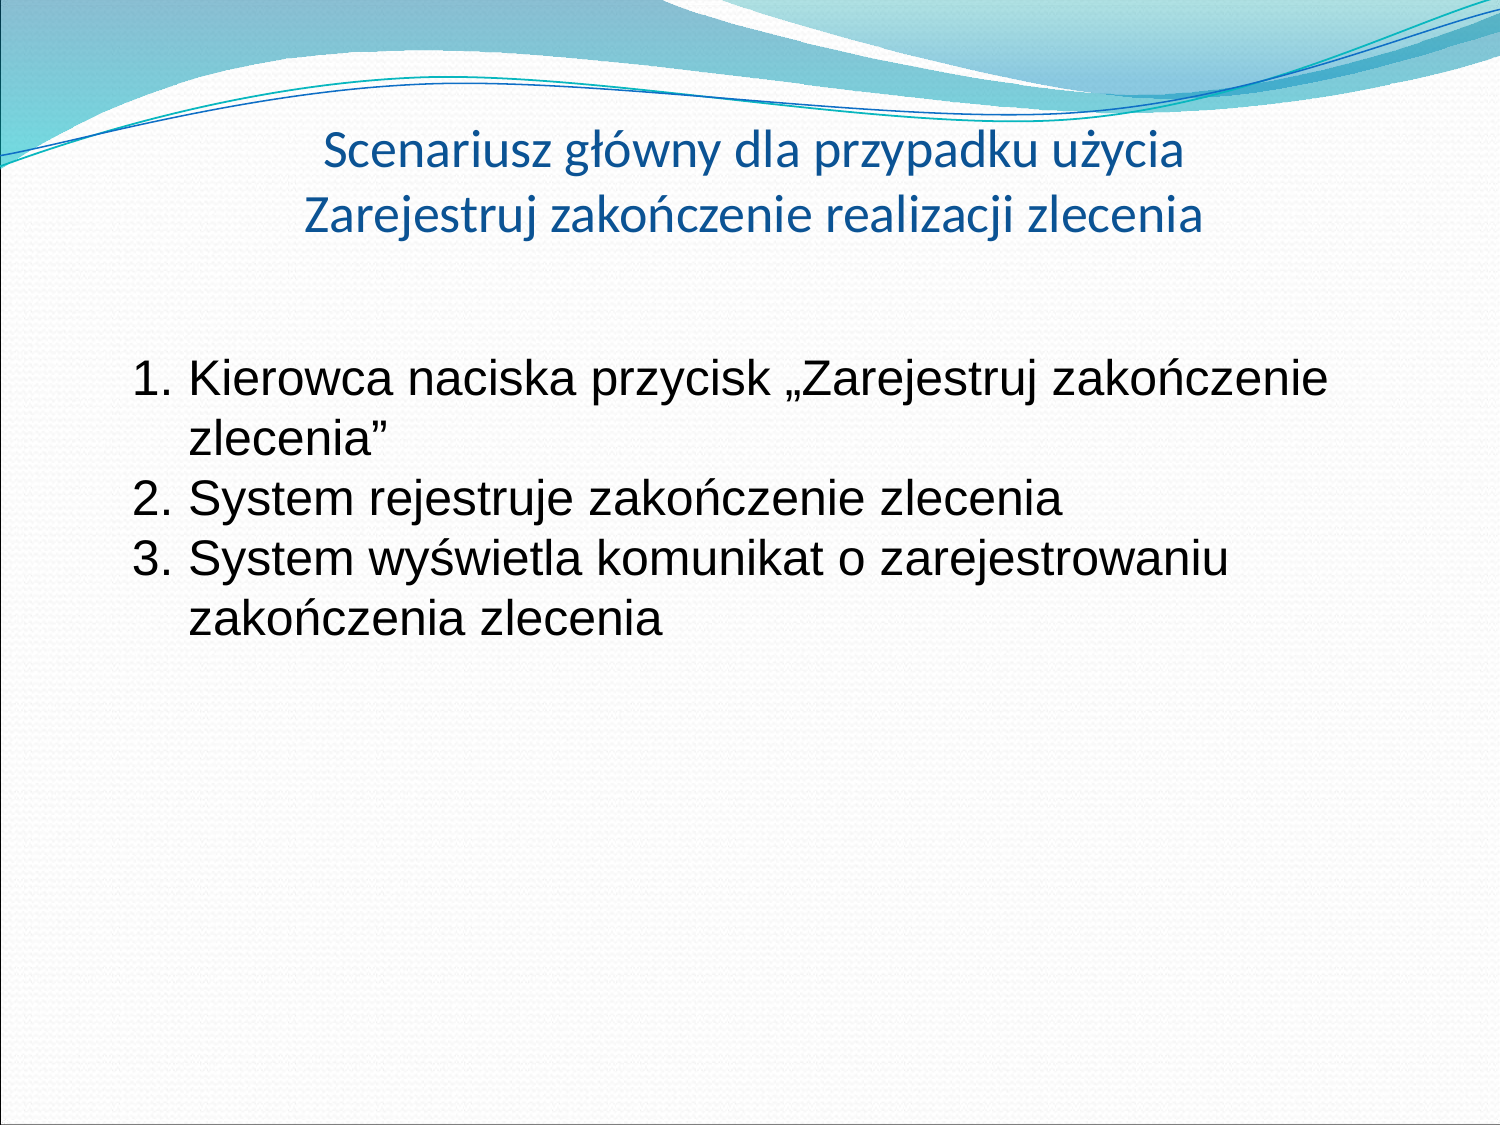

# Scenariusz główny dla przypadku użycia Zarejestruj zakończenie realizacji zlecenia
Kierowca naciska przycisk „Zarejestruj zakończenie zlecenia”
System rejestruje zakończenie zlecenia
System wyświetla komunikat o zarejestrowaniu zakończenia zlecenia